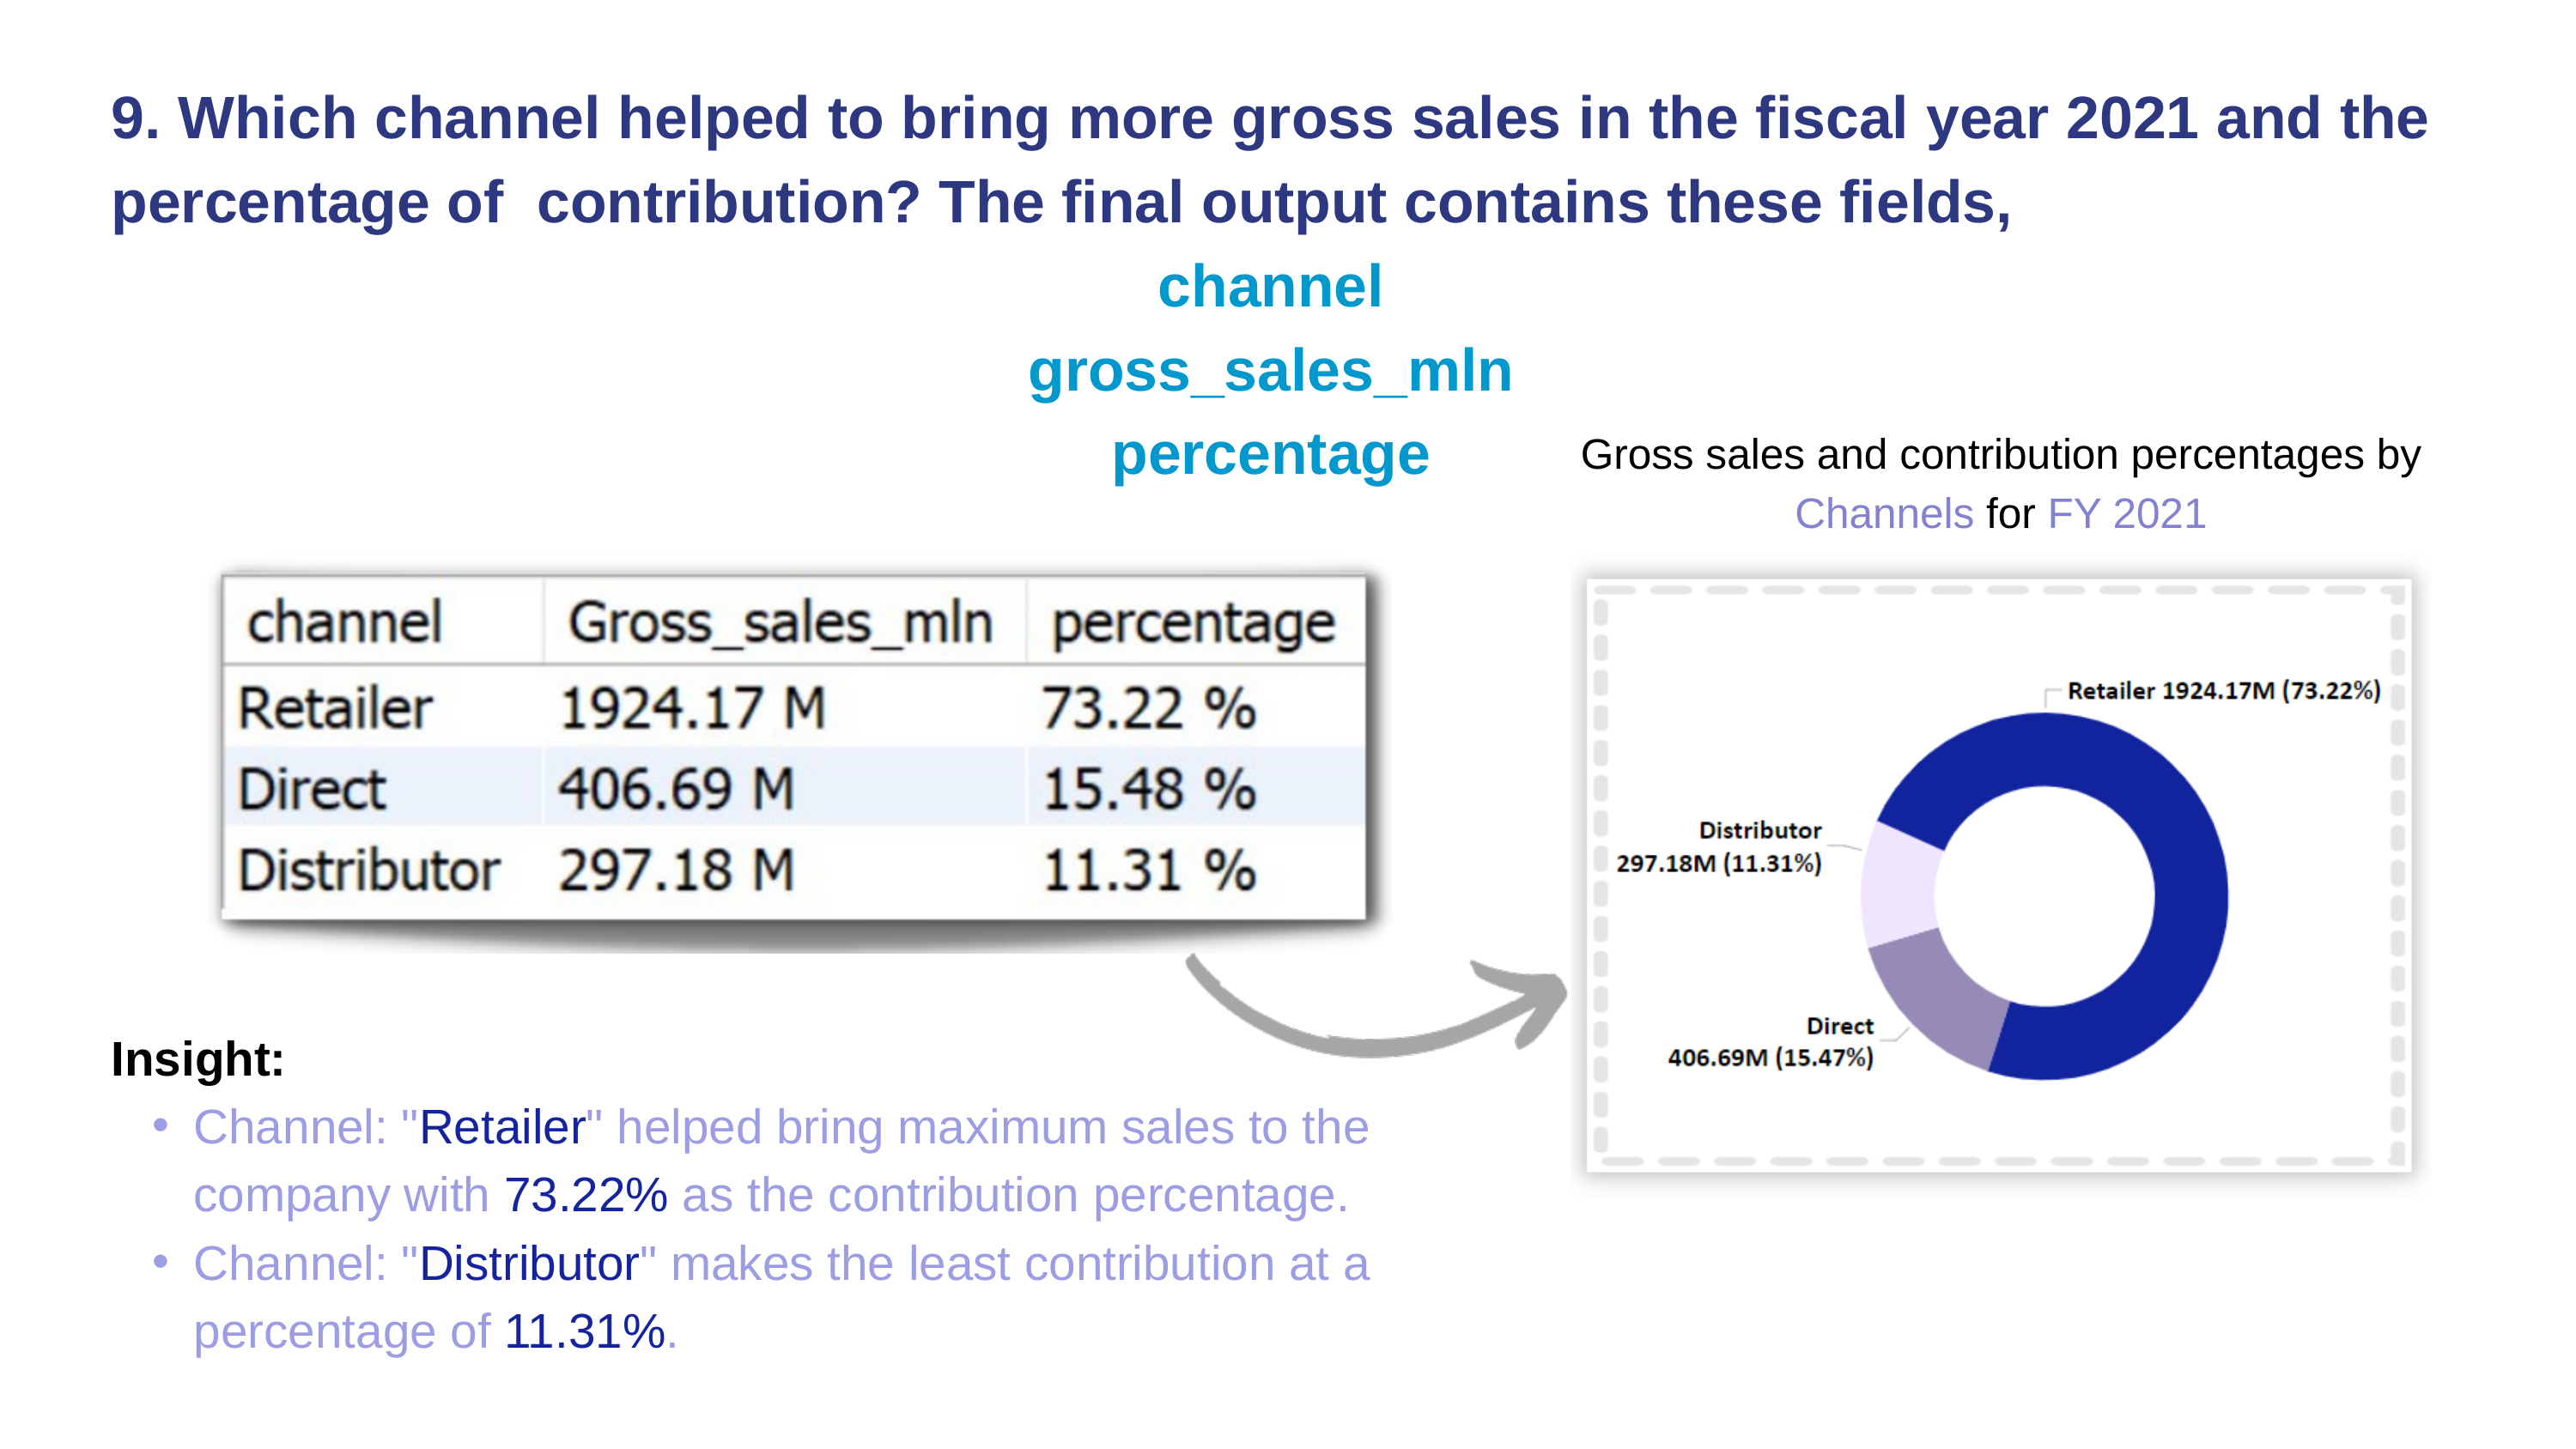

9. Which channel helped to bring more gross sales in the fiscal year 2021 and the percentage of  contribution? The final output contains these fields,
channel
gross_sales_mln
percentage
Gross sales and contribution percentages by Channels for FY 2021

Insight:
Channel: "Retailer" helped bring maximum sales to the company with 73.22% as the contribution percentage.
Channel: "Distributor" makes the least contribution at a percentage of 11.31%.